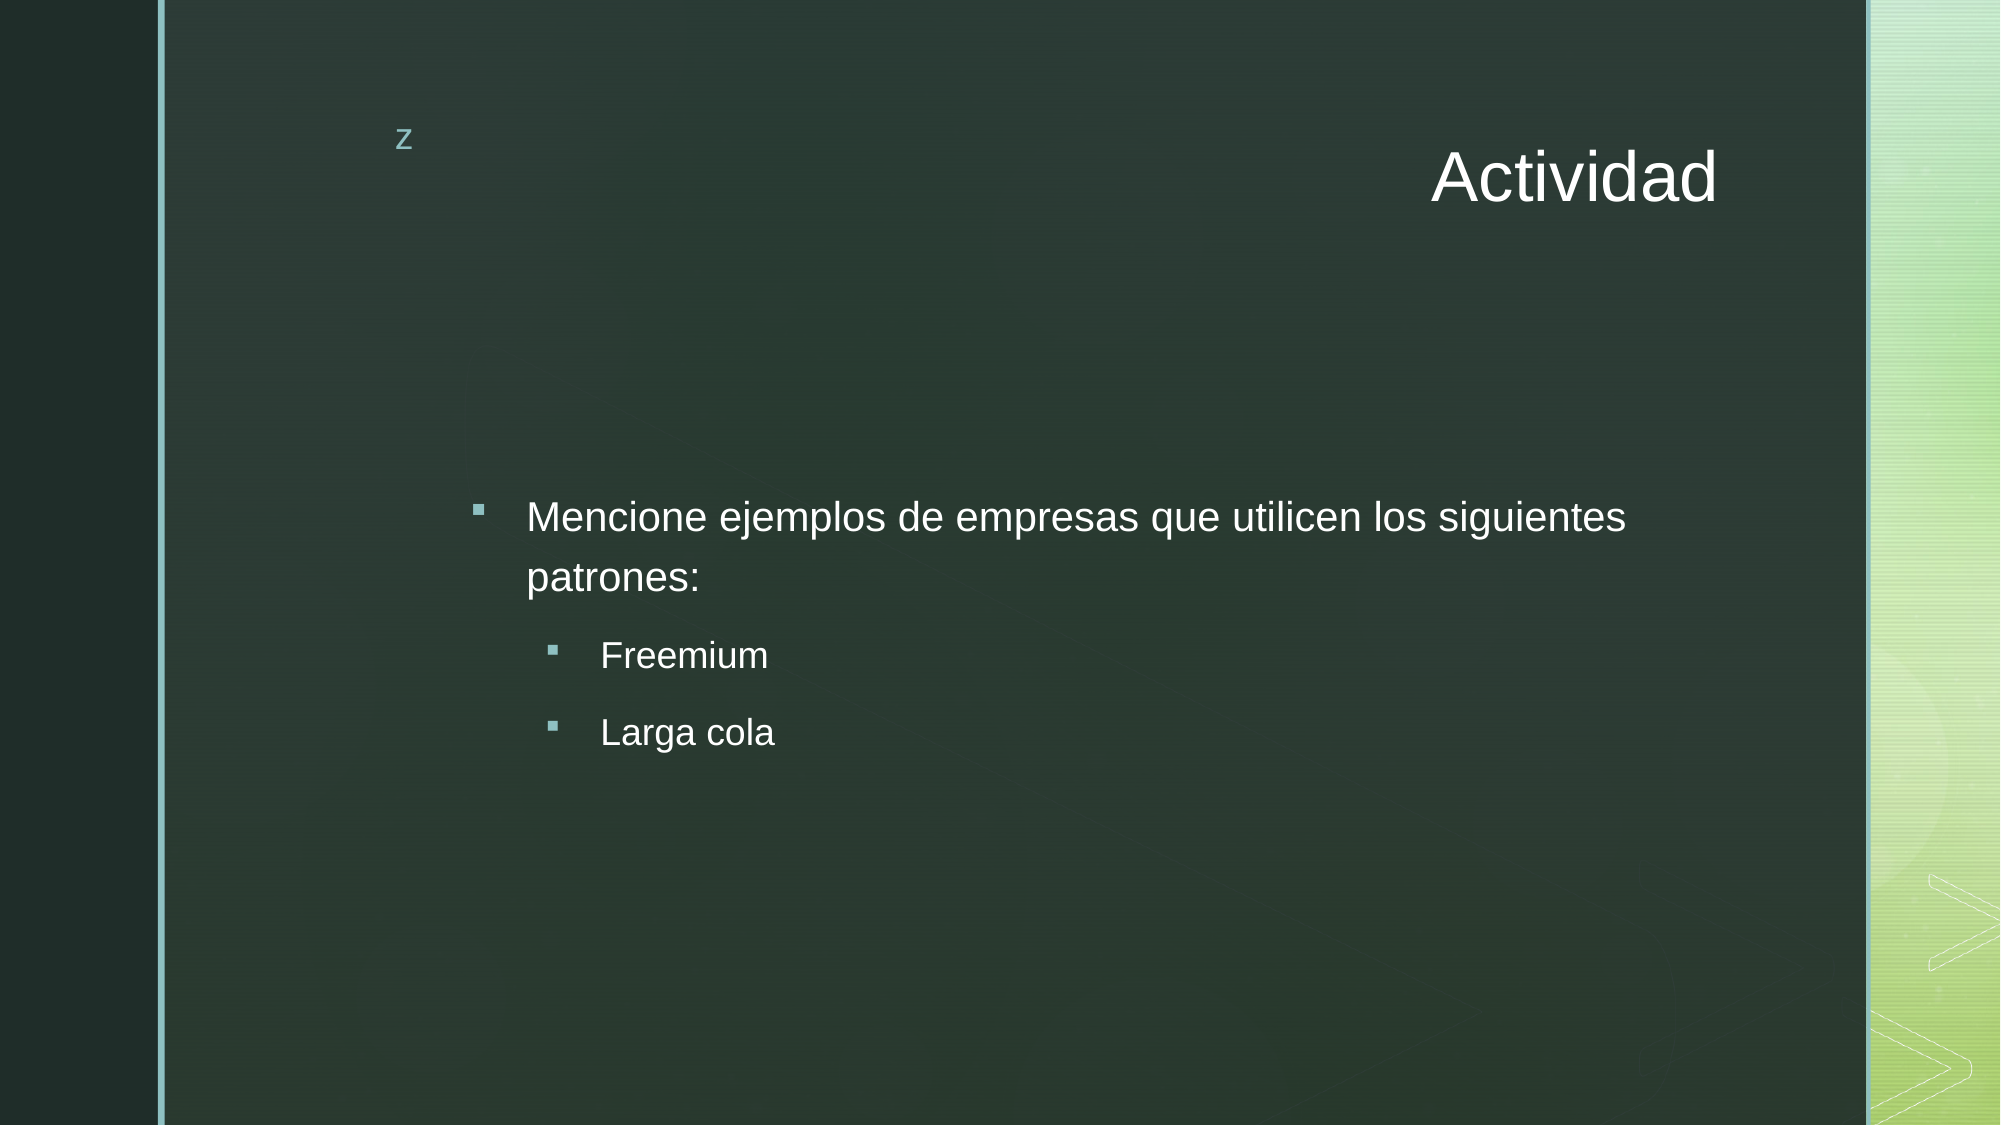

# Actividad
Mencione ejemplos de empresas que utilicen los siguientes patrones:
Freemium
Larga cola